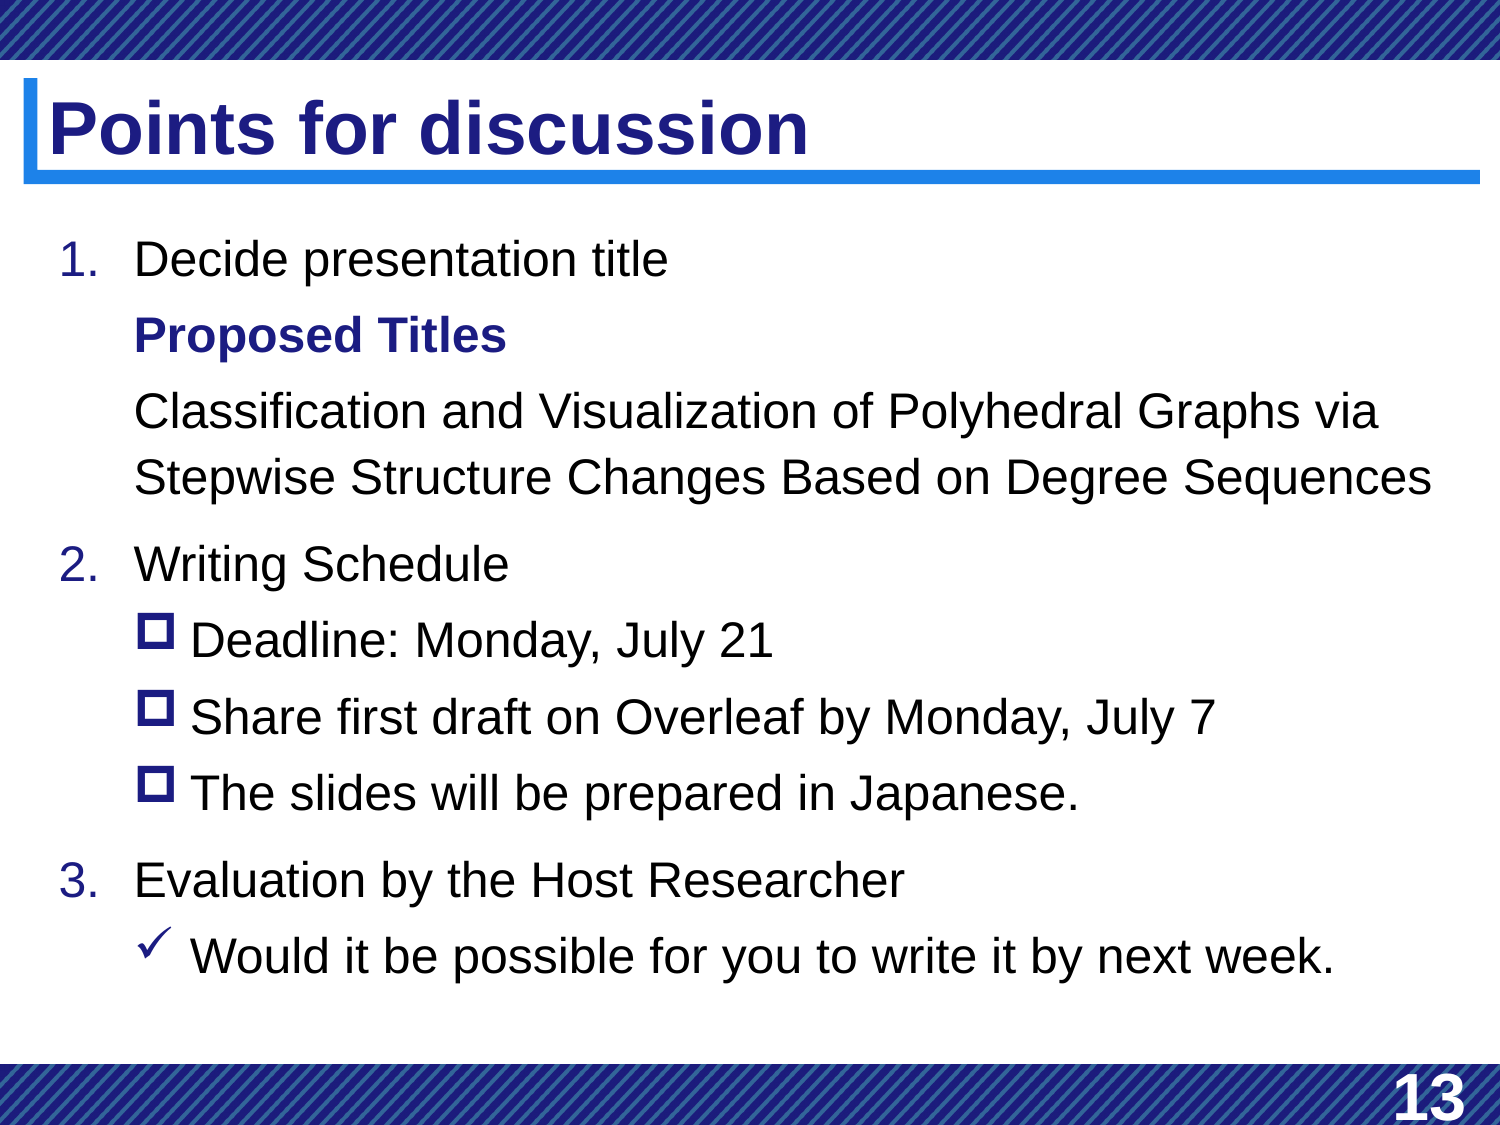

# Points for discussion
Decide presentation title
Proposed Titles
Classification and Visualization of Polyhedral Graphs via Stepwise Structure Changes Based on Degree Sequences
Writing Schedule
Deadline: Monday, July 21
Share first draft on Overleaf by Monday, July 7
The slides will be prepared in Japanese.
Evaluation by the Host Researcher
Would it be possible for you to write it by next week.
13